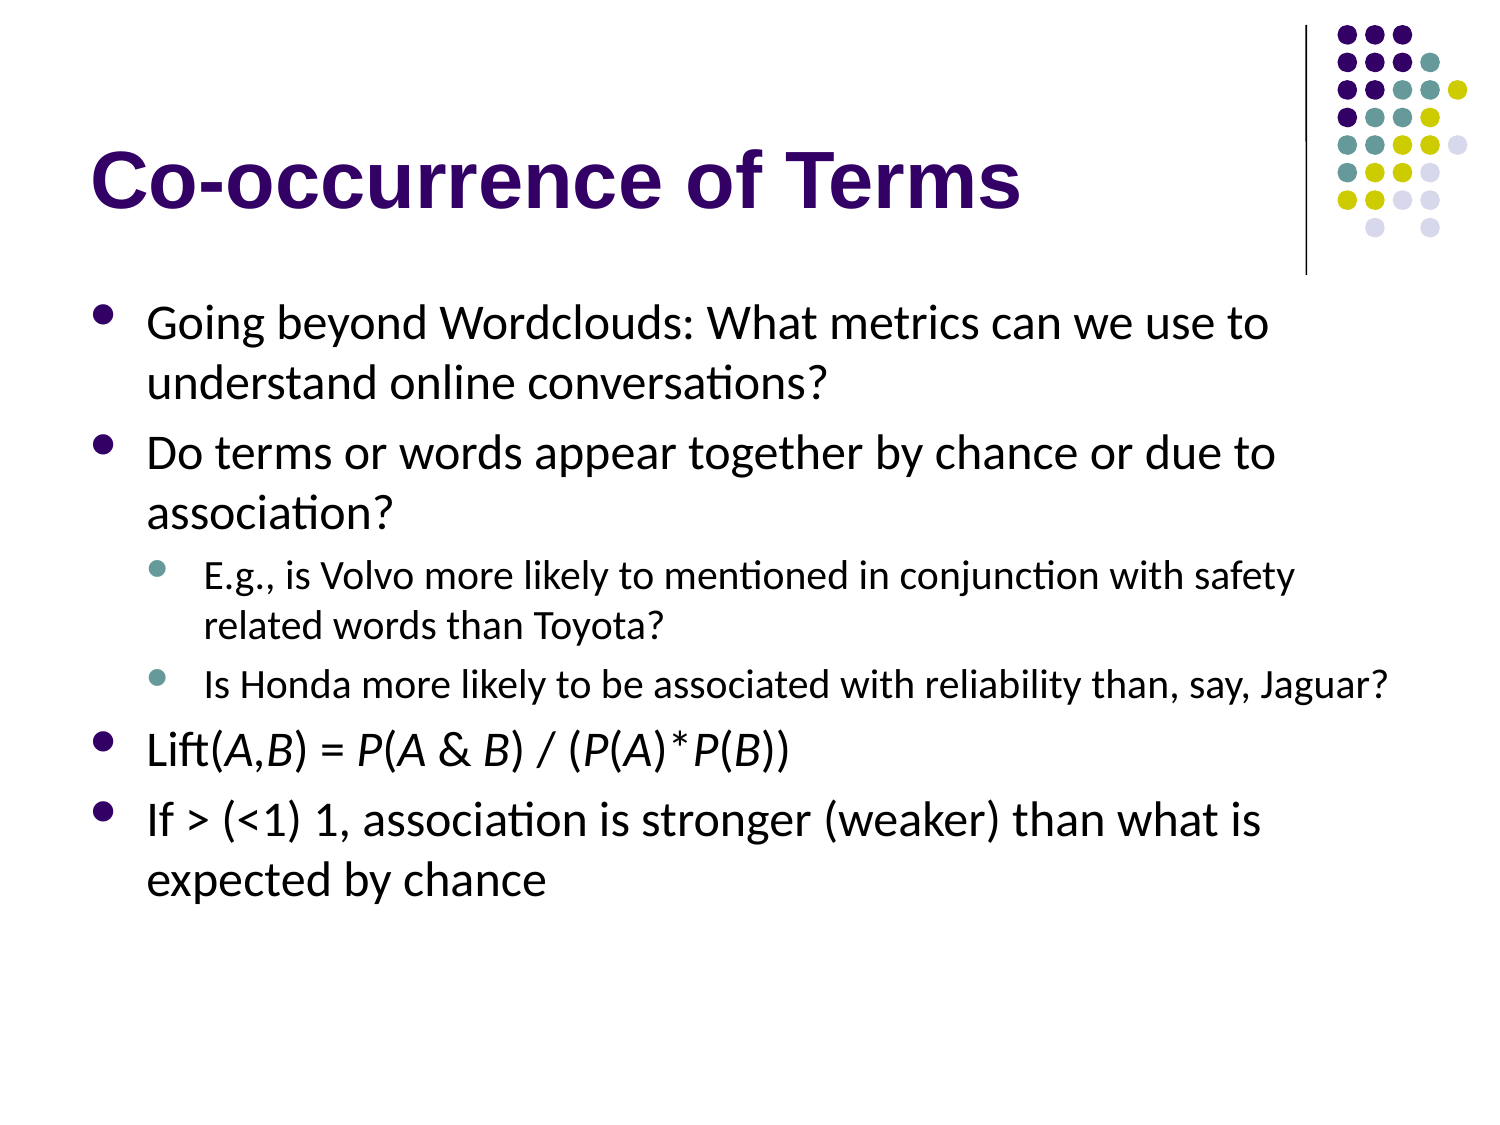

# Co-occurrence of Terms
Going beyond Wordclouds: What metrics can we use to understand online conversations?
Do terms or words appear together by chance or due to association?
E.g., is Volvo more likely to mentioned in conjunction with safety related words than Toyota?
Is Honda more likely to be associated with reliability than, say, Jaguar?
Lift(A,B) = P(A & B) / (P(A)*P(B))
If > (<1) 1, association is stronger (weaker) than what is expected by chance